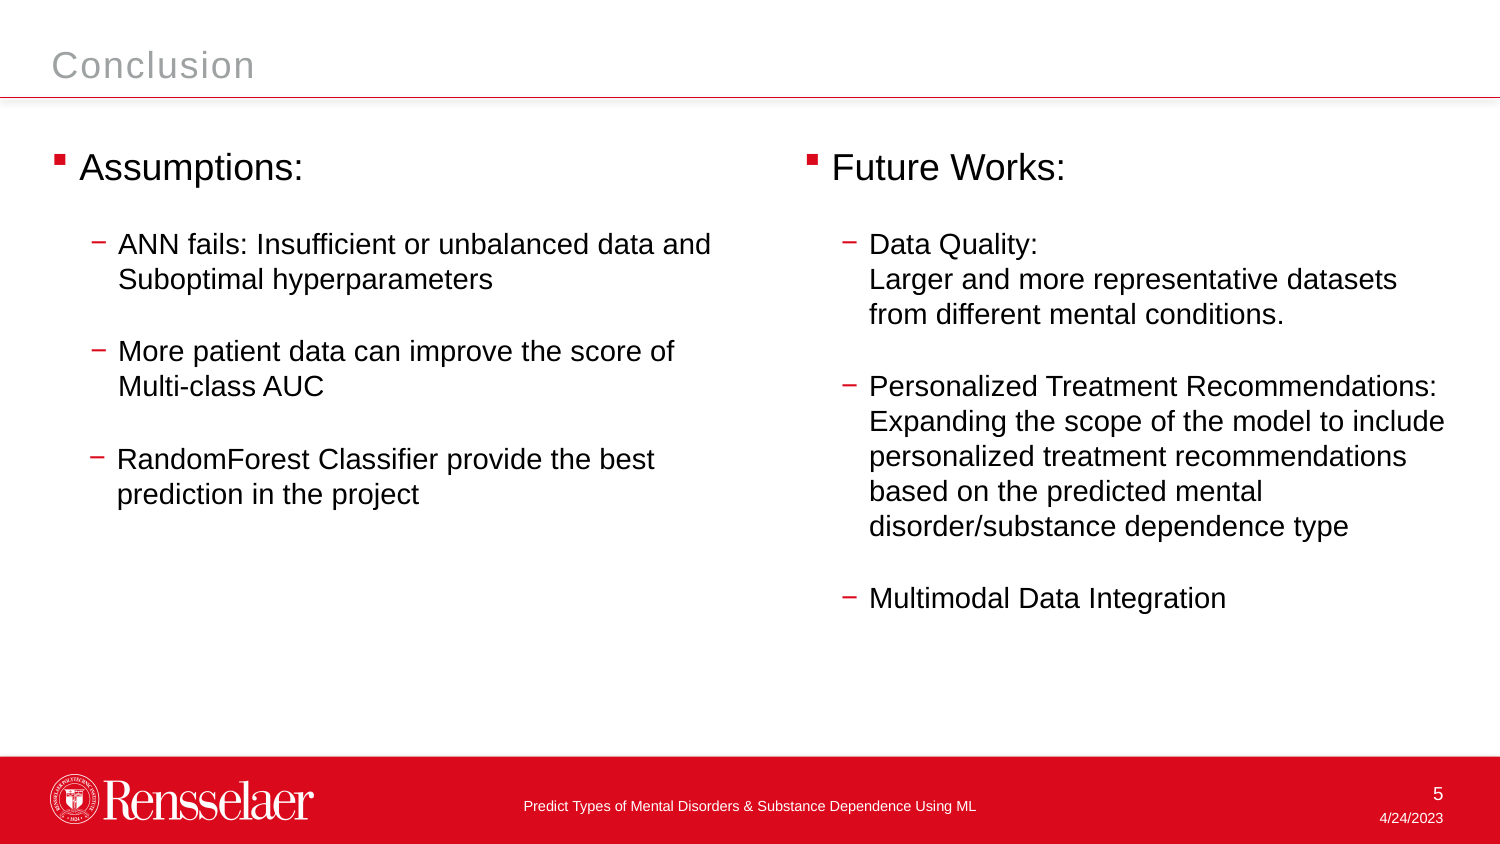

Conclusion
Assumptions:
ANN fails: Insufficient or unbalanced data and Suboptimal hyperparameters
More patient data can improve the score of Multi-class AUC
RandomForest Classifier provide the best prediction in the project

Future Works:
Data Quality:
Larger and more representative datasets from different mental conditions.
Personalized Treatment Recommendations: Expanding the scope of the model to include personalized treatment recommendations based on the predicted mental disorder/substance dependence type
Multimodal Data Integration